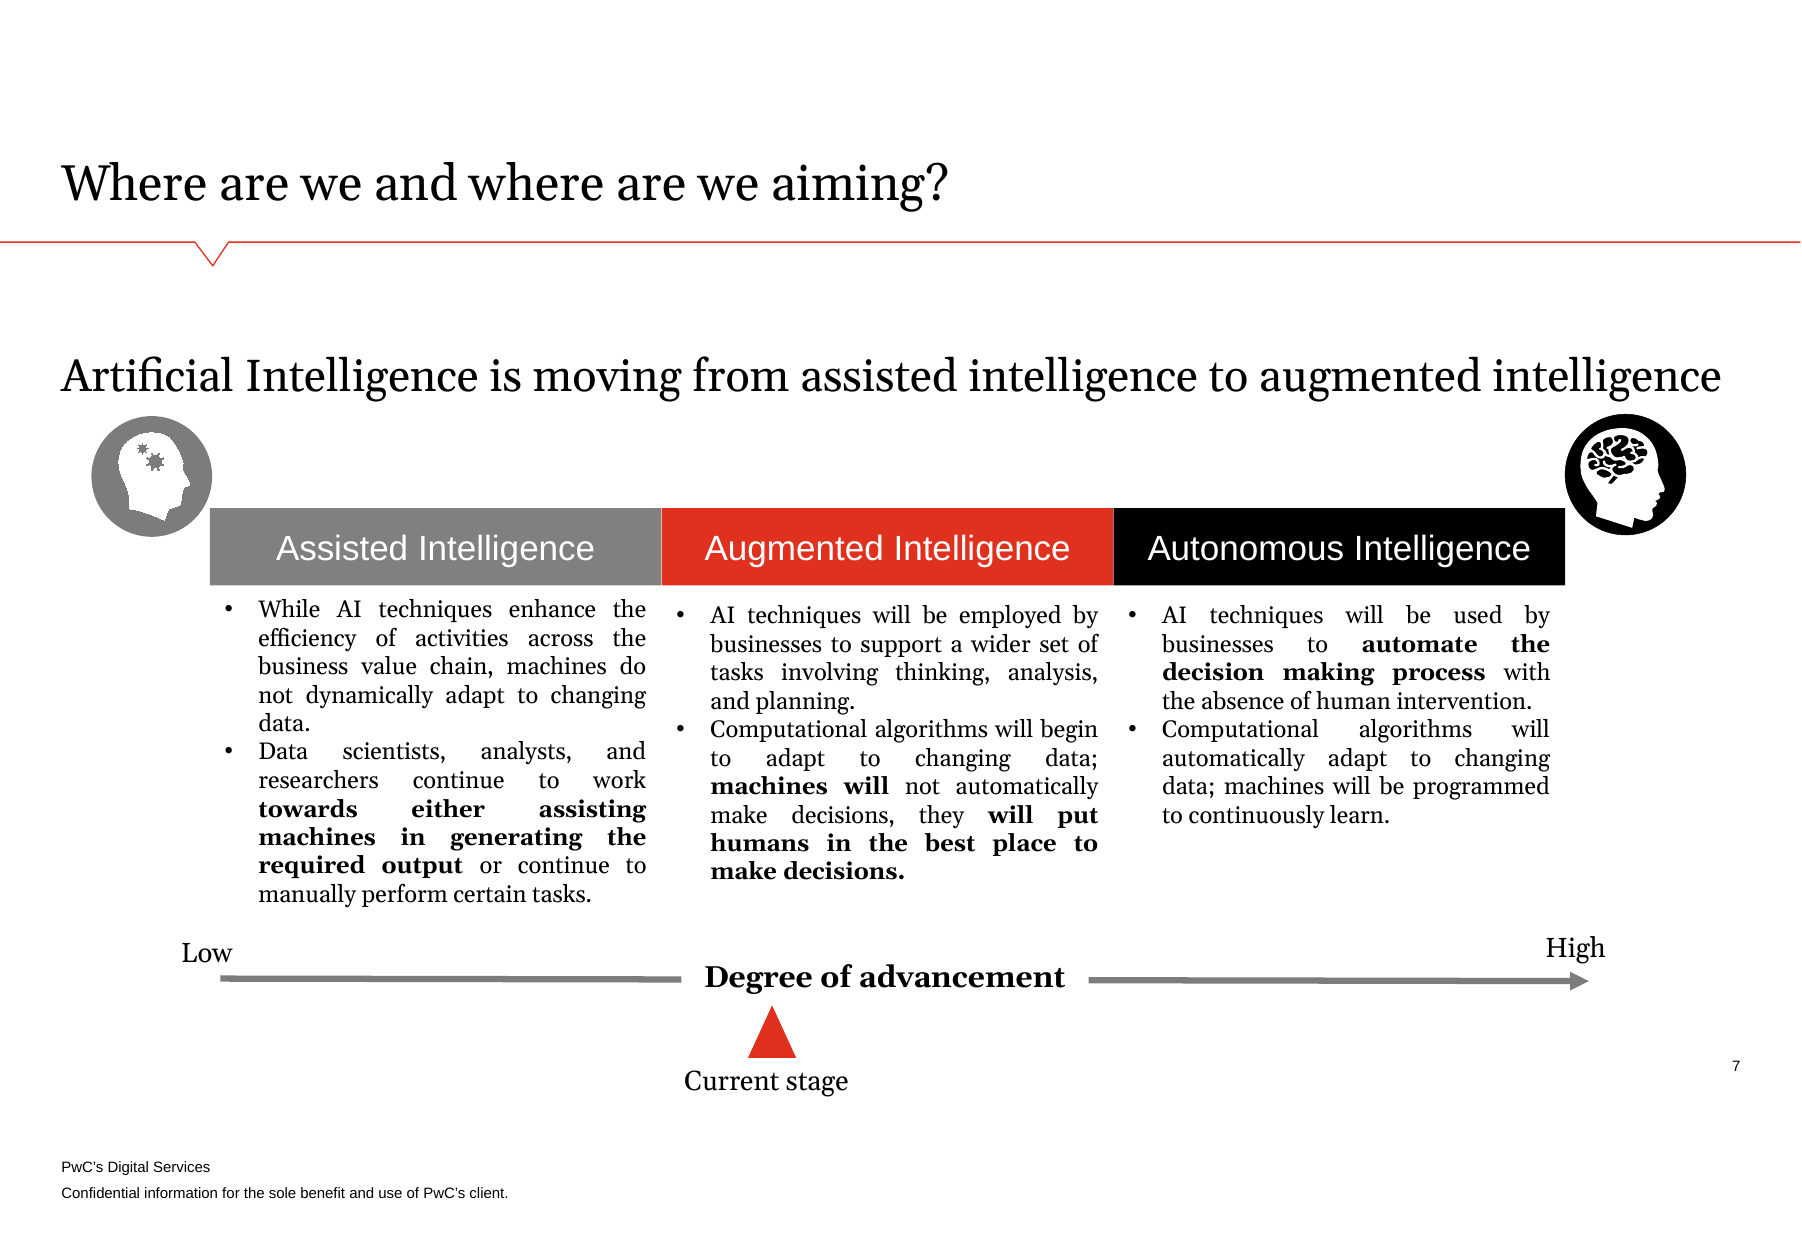

# Where are we and where are we aiming?
Artificial Intelligence is moving from assisted intelligence to augmented intelligence

Assisted Intelligence
Augmented Intelligence
Autonomous Intelligence
While AI techniques enhance the efficiency of activities across the business value chain, machines do not dynamically adapt to changing data.
Data scientists, analysts, and researchers continue to work towards either assisting machines in generating the required output or continue to manually perform certain tasks.
AI techniques will be employed by businesses to support a wider set of tasks involving thinking, analysis, and planning.
Computational algorithms will begin to adapt to changing data; machines will not automatically make decisions, they will put humans in the best place to make decisions.
AI techniques will be used by businesses to automate the decision making process with the absence of human intervention.
Computational algorithms will automatically adapt to changing data; machines will be programmed to continuously learn.
Degree of advancement
High
Low

7
Current stage
Confidential information for the sole benefit and use of PwC’s client.